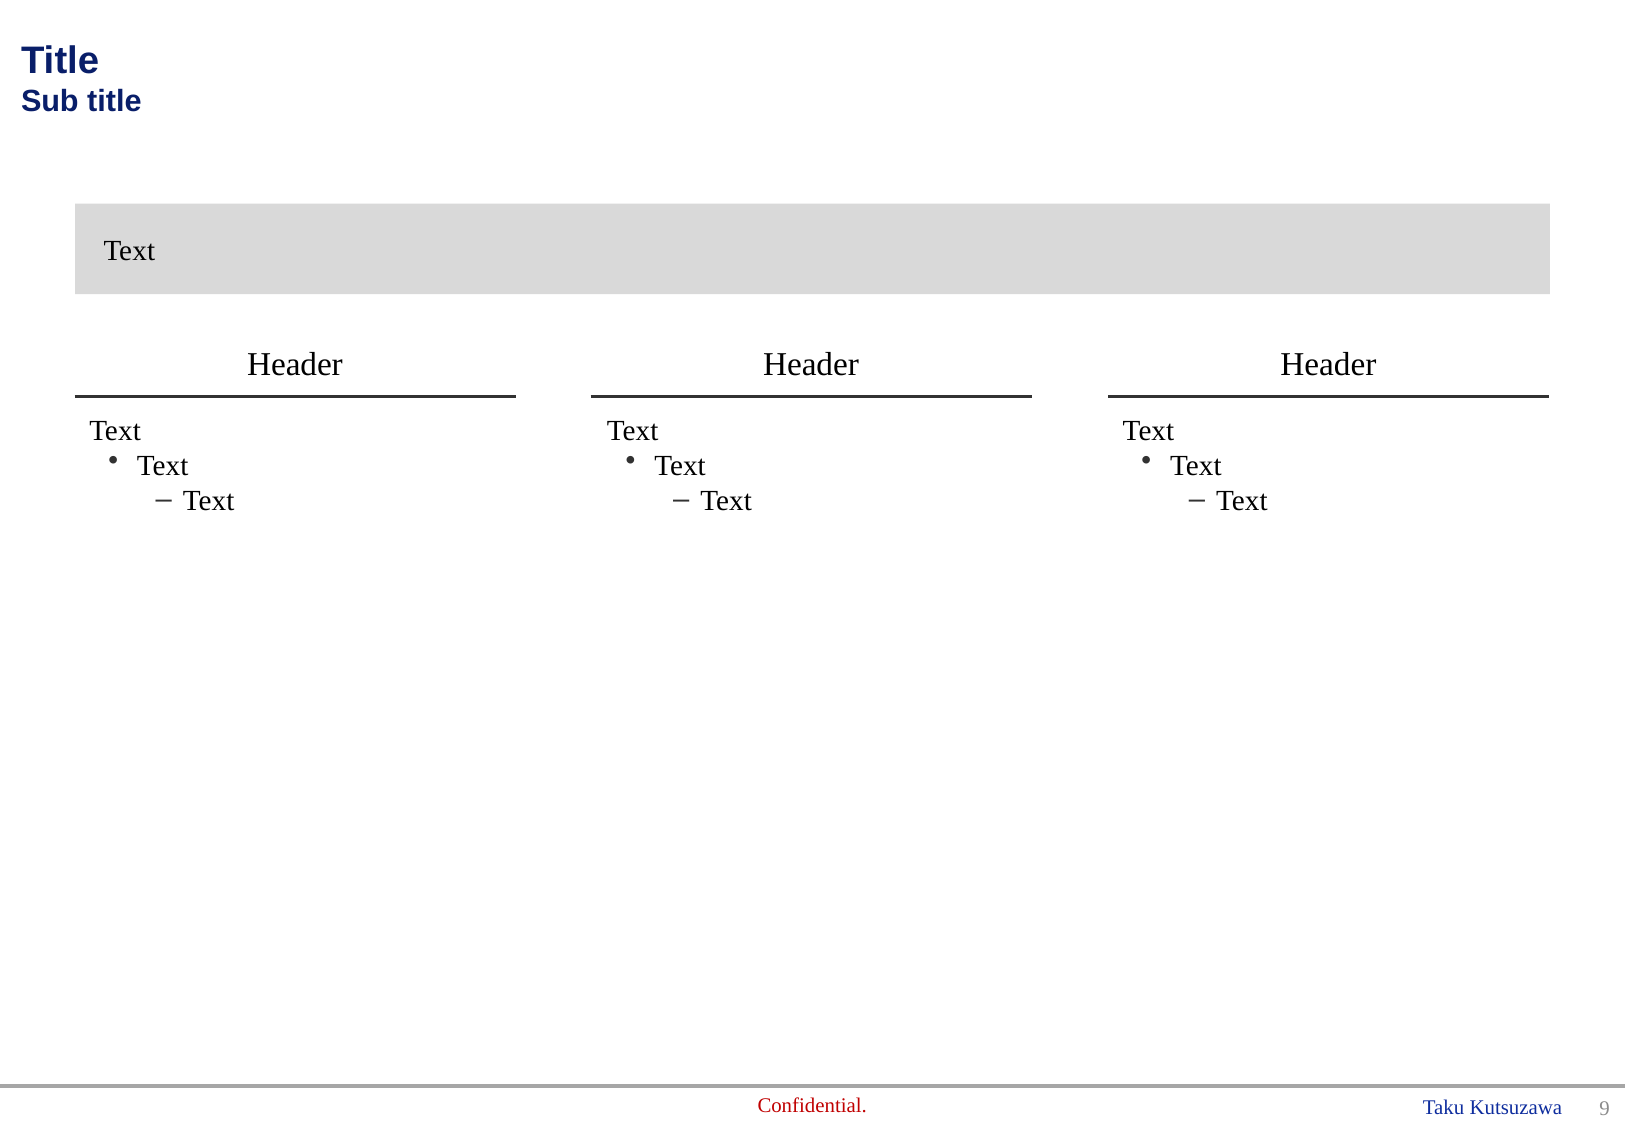

# Title Sub title
Text
Header
Header
Header
Text
Text
Text
Text
Text
Text
Text
Text
Text